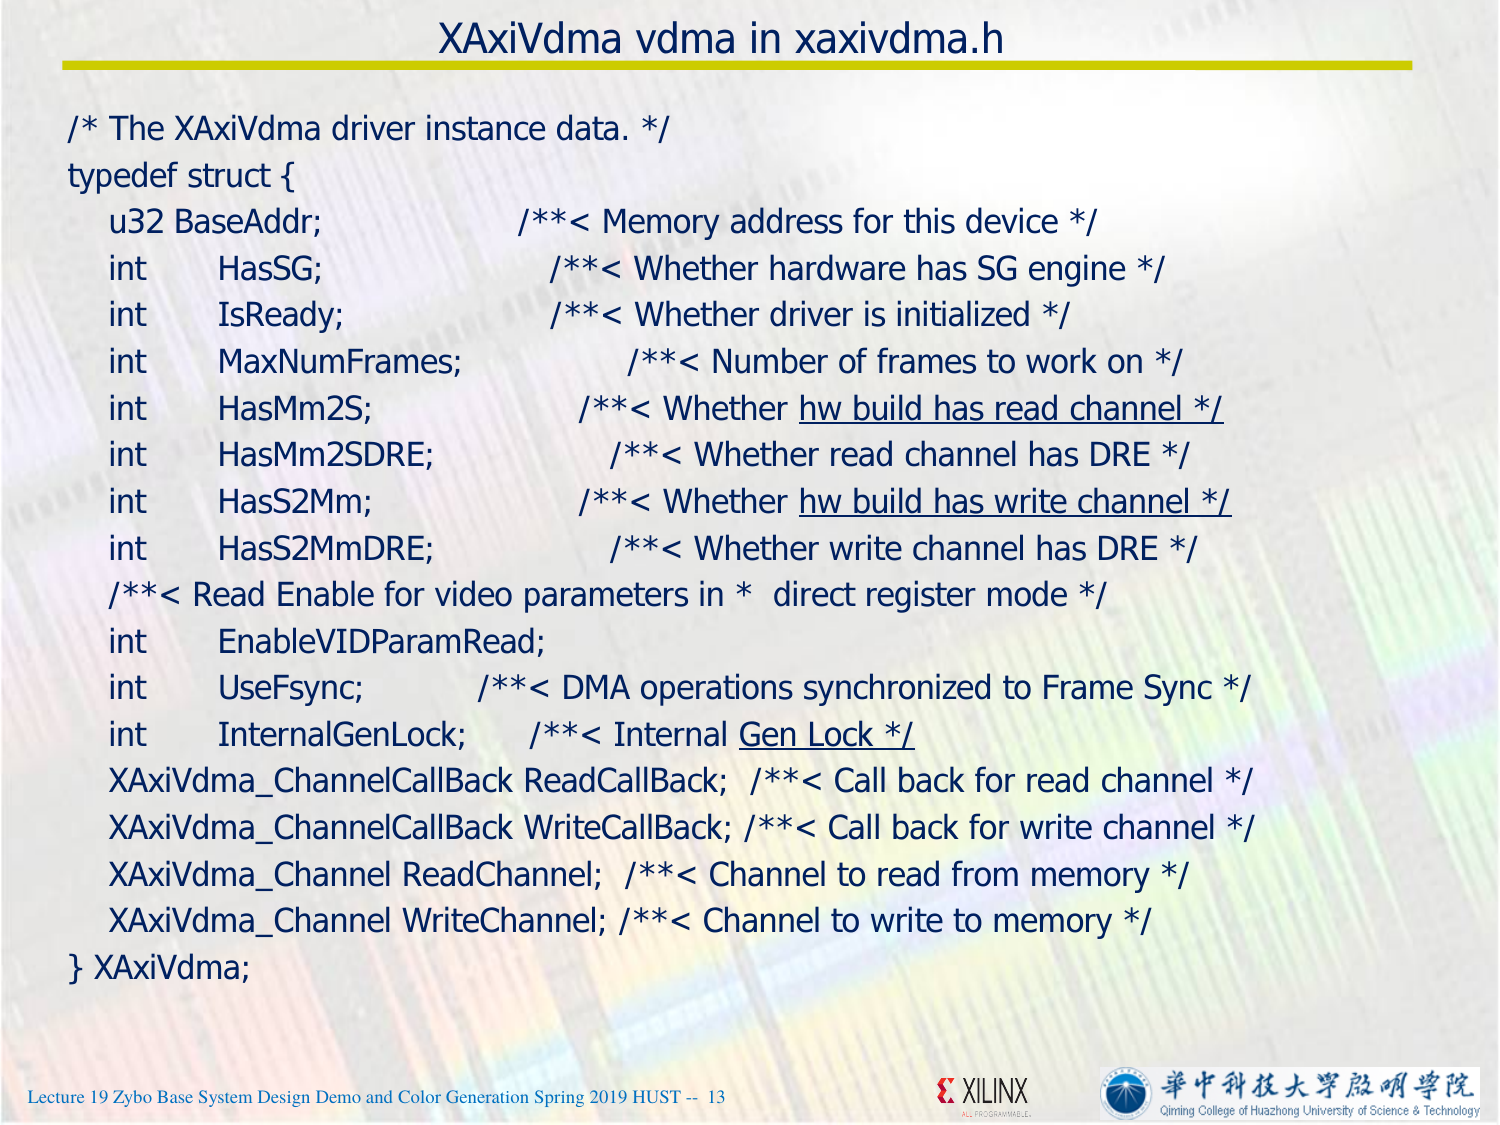

# XAxiVdma vdma in xaxivdma.h
/* The XAxiVdma driver instance data. */
typedef struct {
    u32 BaseAddr;                   /**< Memory address for this device */
    int 	HasSG;                      /**< Whether hardware has SG engine */
    int 	IsReady;                    /**< Whether driver is initialized */
    int 	MaxNumFrames;                /**< Number of frames to work on */
    int 	HasMm2S;                    /**< Whether hw build has read channel */
    int 	HasMm2SDRE;                 /**< Whether read channel has DRE */
    int 	HasS2Mm;                    /**< Whether hw build has write channel */
    int 	HasS2MmDRE;                 /**< Whether write channel has DRE */
    /**< Read Enable for video parameters in *  direct register mode */
    int 	EnableVIDParamRead;
    int 	UseFsync;           /**< DMA operations synchronized to Frame Sync */
    int 	InternalGenLock;      /**< Internal Gen Lock */
    XAxiVdma_ChannelCallBack ReadCallBack;  /**< Call back for read channel */
    XAxiVdma_ChannelCallBack WriteCallBack; /**< Call back for write channel */
    XAxiVdma_Channel ReadChannel;  /**< Channel to read from memory */
    XAxiVdma_Channel WriteChannel; /**< Channel to write to memory */
} XAxiVdma;